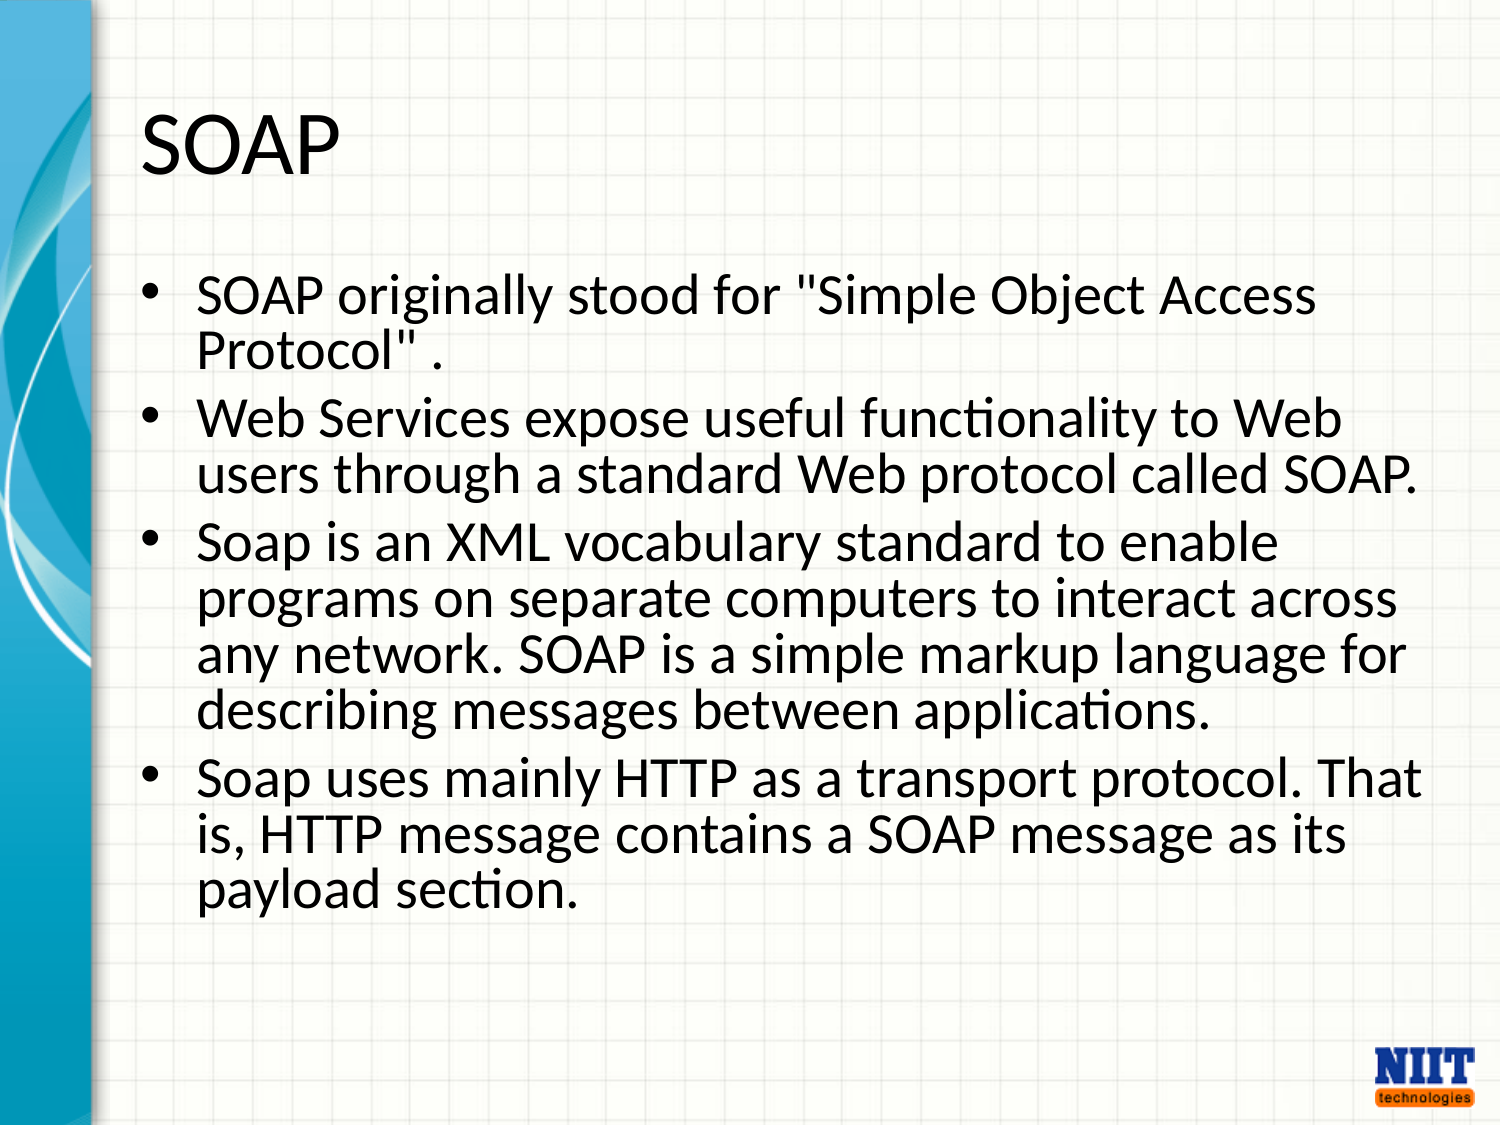

# SOAP
SOAP originally stood for "Simple Object Access Protocol" .
Web Services expose useful functionality to Web users through a standard Web protocol called SOAP.
Soap is an XML vocabulary standard to enable programs on separate computers to interact across any network. SOAP is a simple markup language for describing messages between applications.
Soap uses mainly HTTP as a transport protocol. That is, HTTP message contains a SOAP message as its payload section.